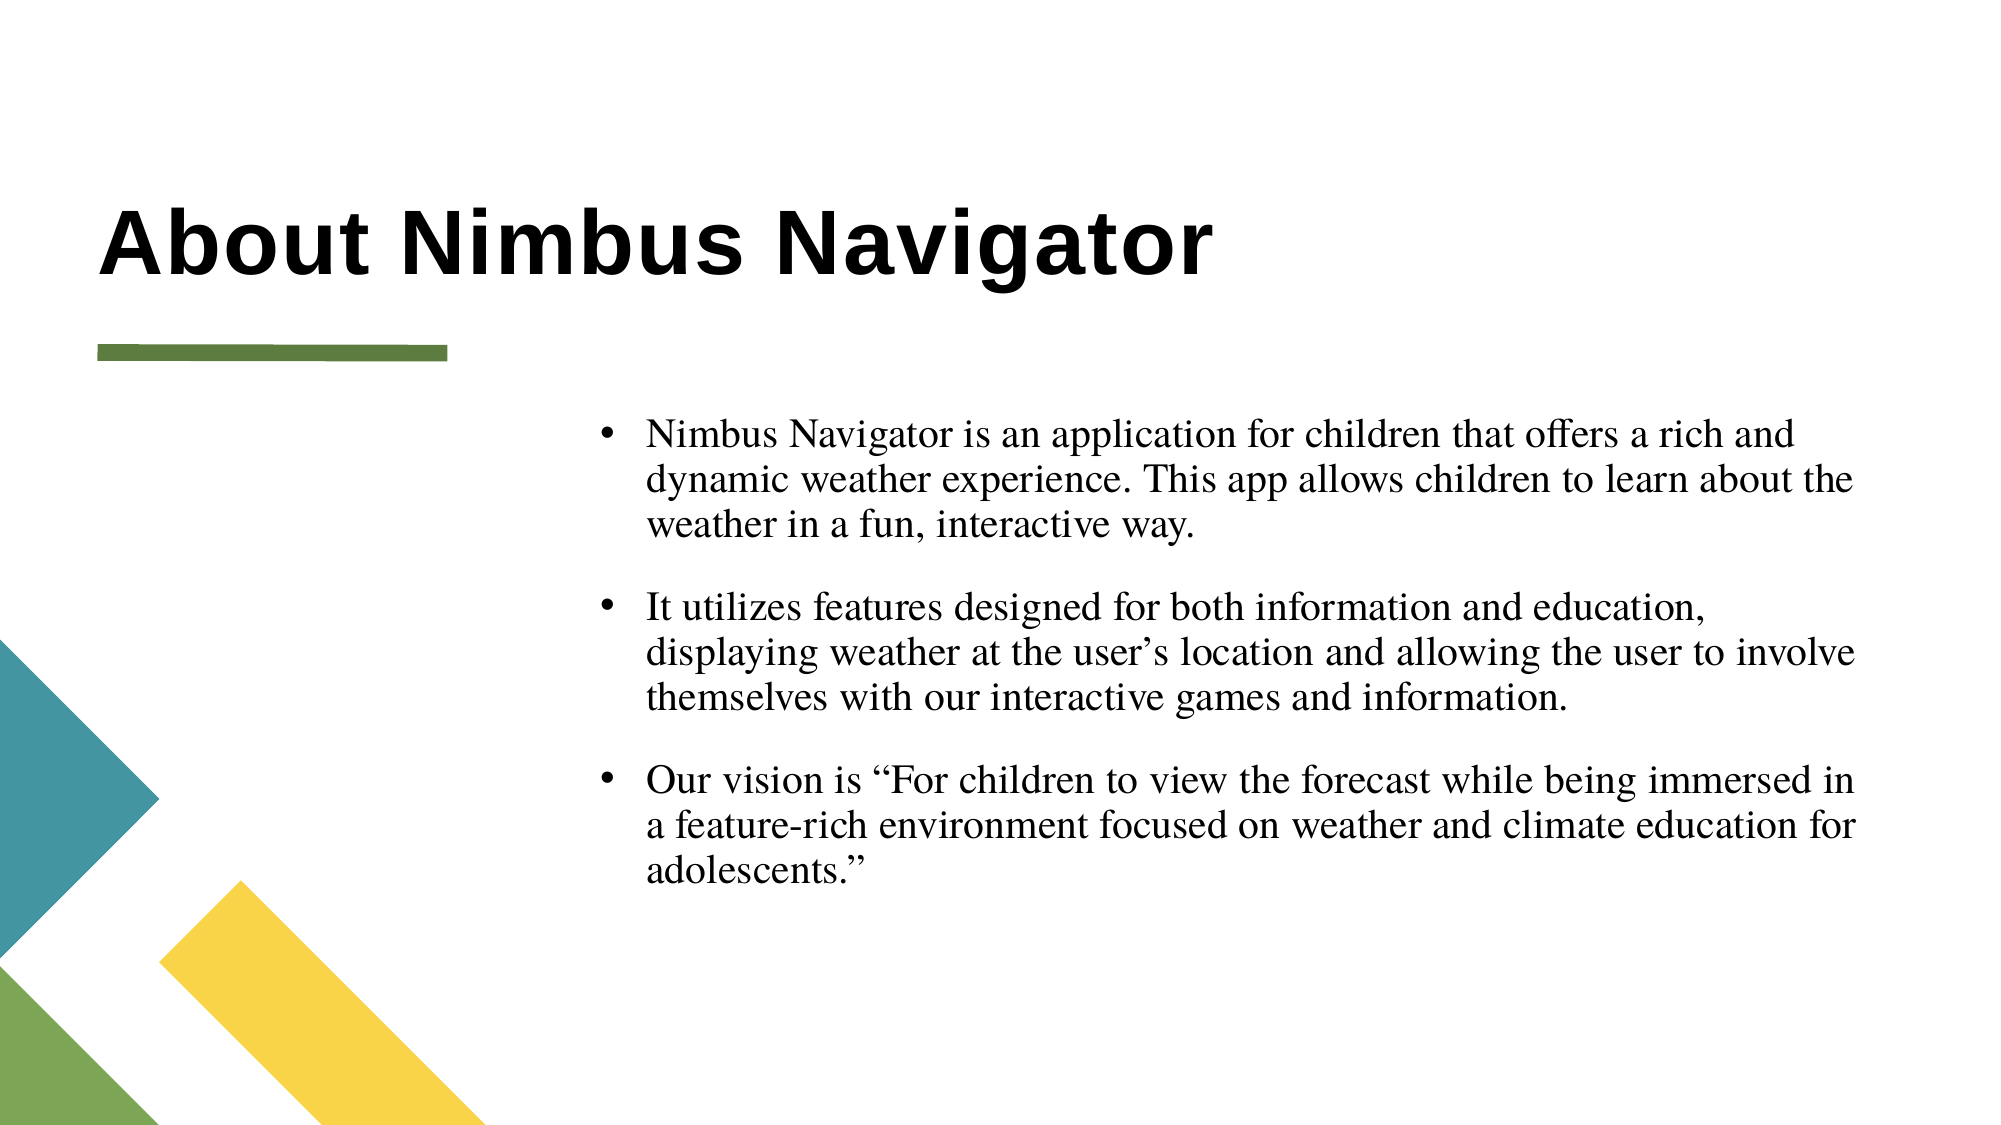

# About Nimbus Navigator
Nimbus Navigator is an application for children that offers a rich and dynamic weather experience. This app allows children to learn about the weather in a fun, interactive way.
It utilizes features designed for both information and education, displaying weather at the user’s location and allowing the user to involve themselves with our interactive games and information.
Our vision is “For children to view the forecast while being immersed in a feature-rich environment focused on weather and climate education for adolescents.”